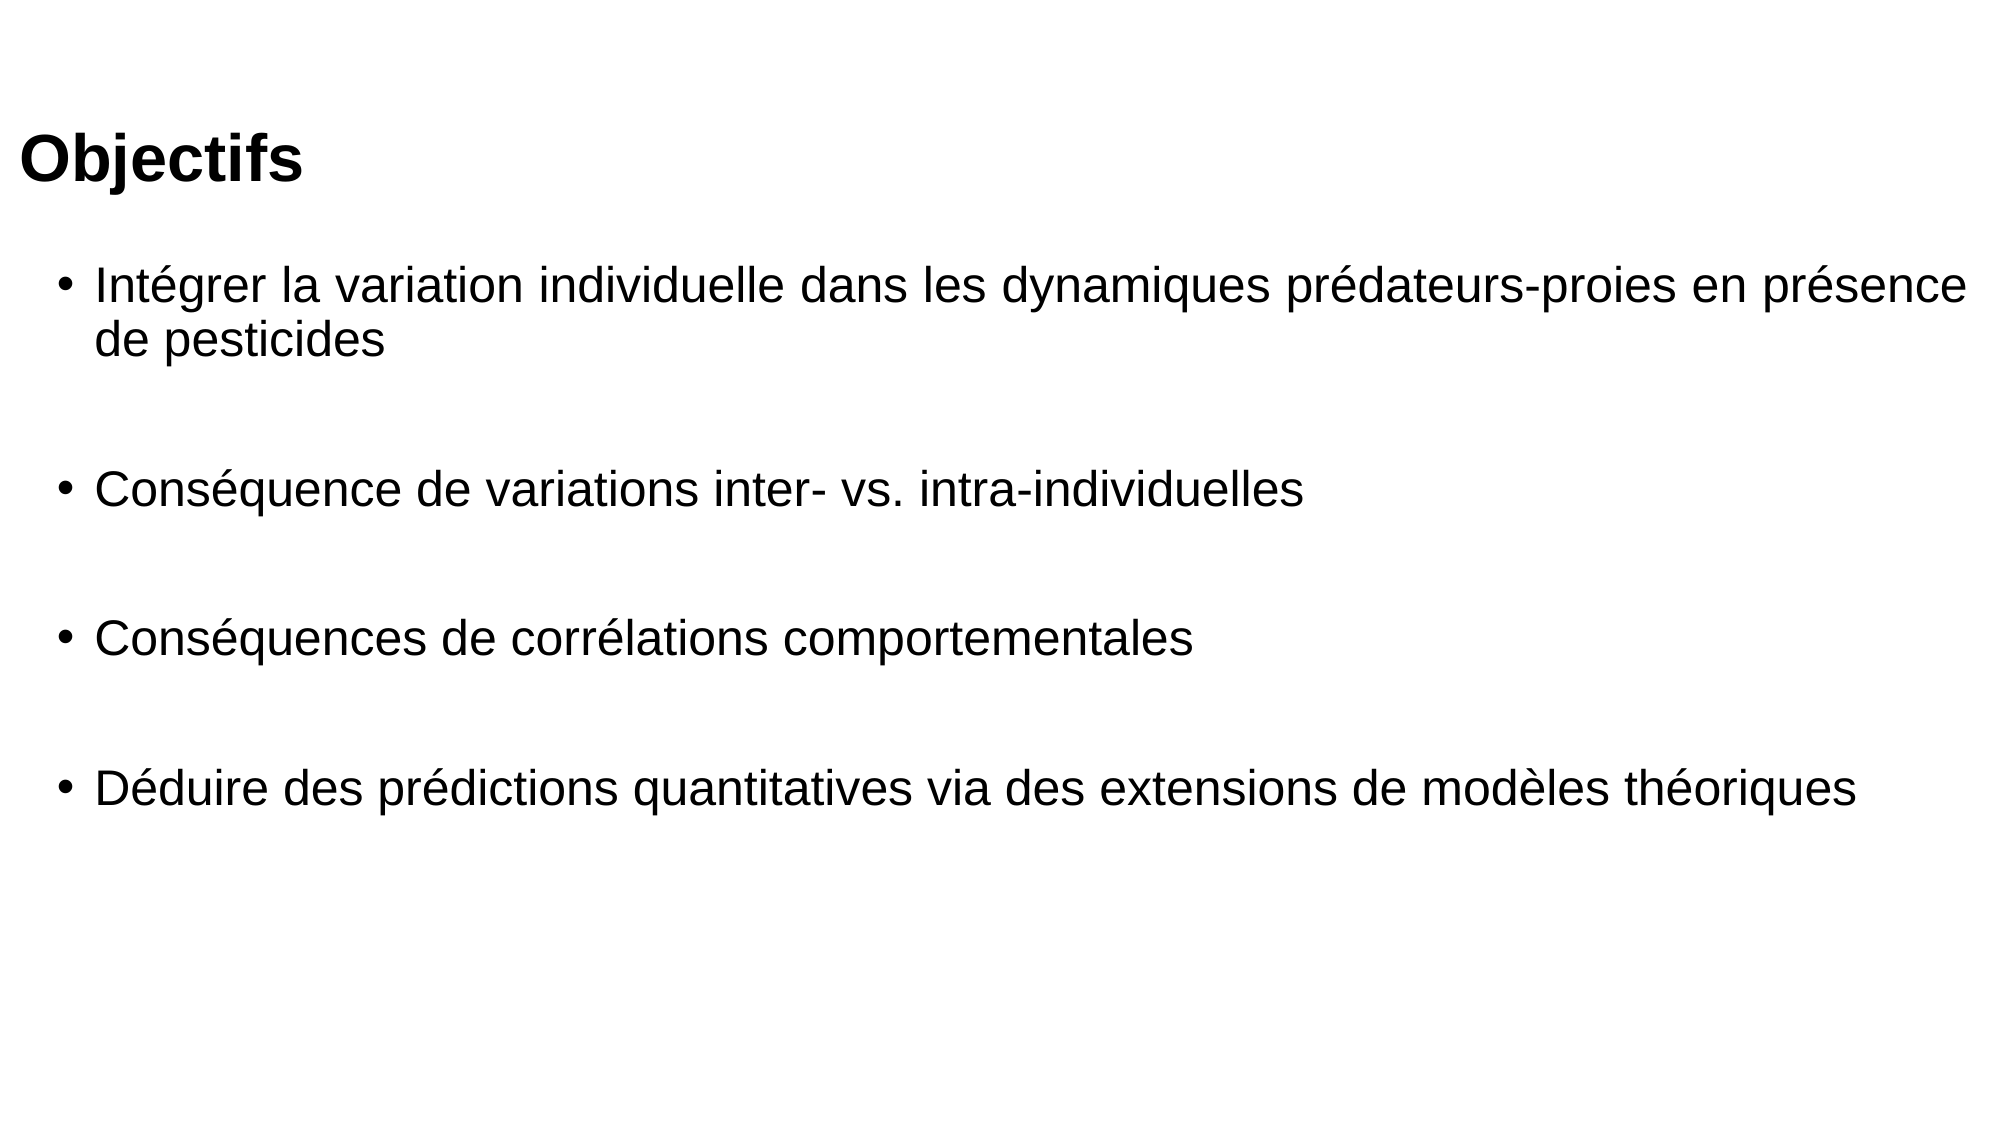

Objectifs

Intégrer la variation individuelle dans les dynamiques prédateurs-proies en présence de pesticides

Conséquence de variations inter- vs. intra-individuelles

Conséquences de corrélations comportementales

Déduire des prédictions quantitatives via des extensions de modèles théoriques